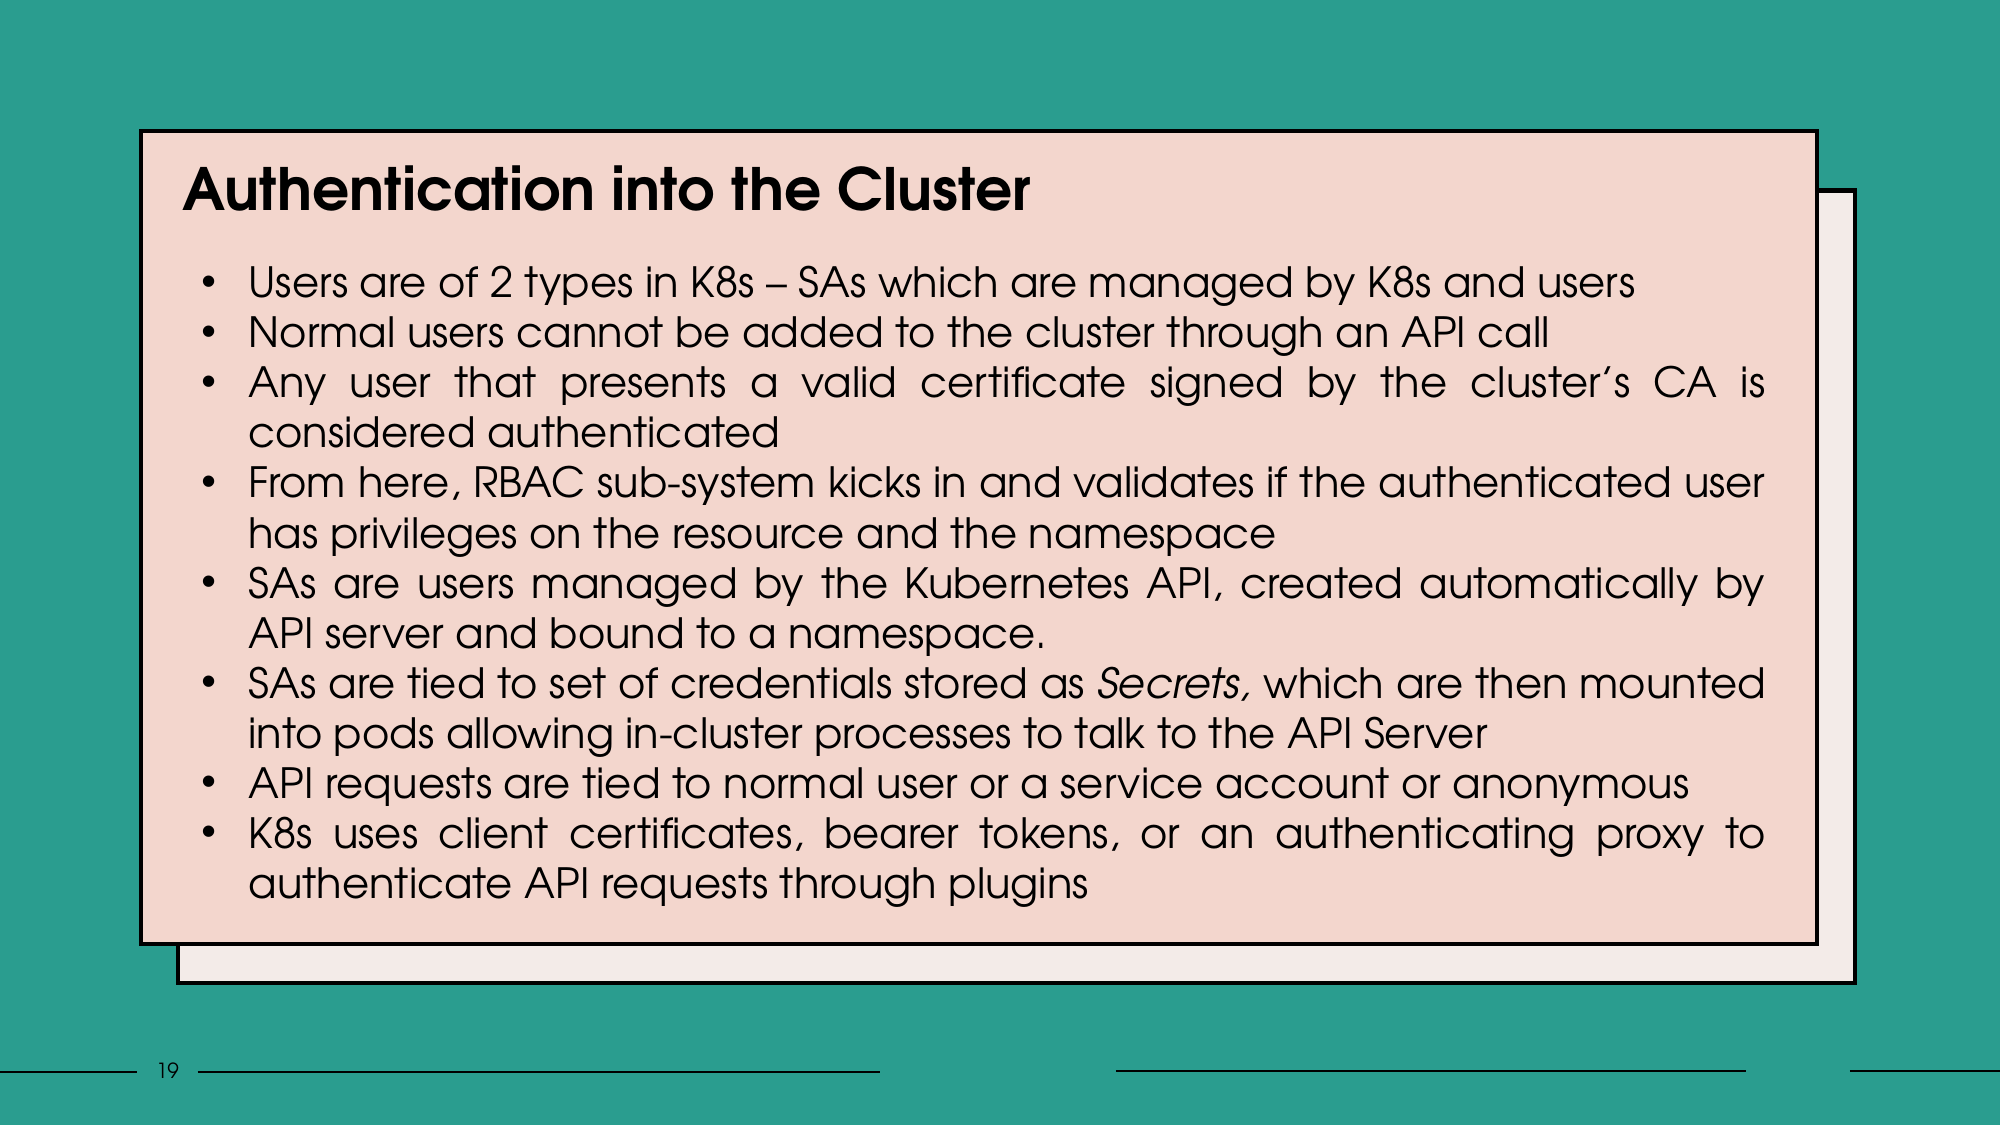

Authentication into the Cluster
Users are of 2 types in K8s – SAs which are managed by K8s and users
Normal users cannot be added to the cluster through an API call
Any user that presents a valid certificate signed by the cluster’s CA is considered authenticated
From here, RBAC sub-system kicks in and validates if the authenticated user has privileges on the resource and the namespace
SAs are users managed by the Kubernetes API, created automatically by API server and bound to a namespace.
SAs are tied to set of credentials stored as Secrets, which are then mounted into pods allowing in-cluster processes to talk to the API Server
API requests are tied to normal user or a service account or anonymous
K8s uses client certificates, bearer tokens, or an authenticating proxy to authenticate API requests through plugins
19